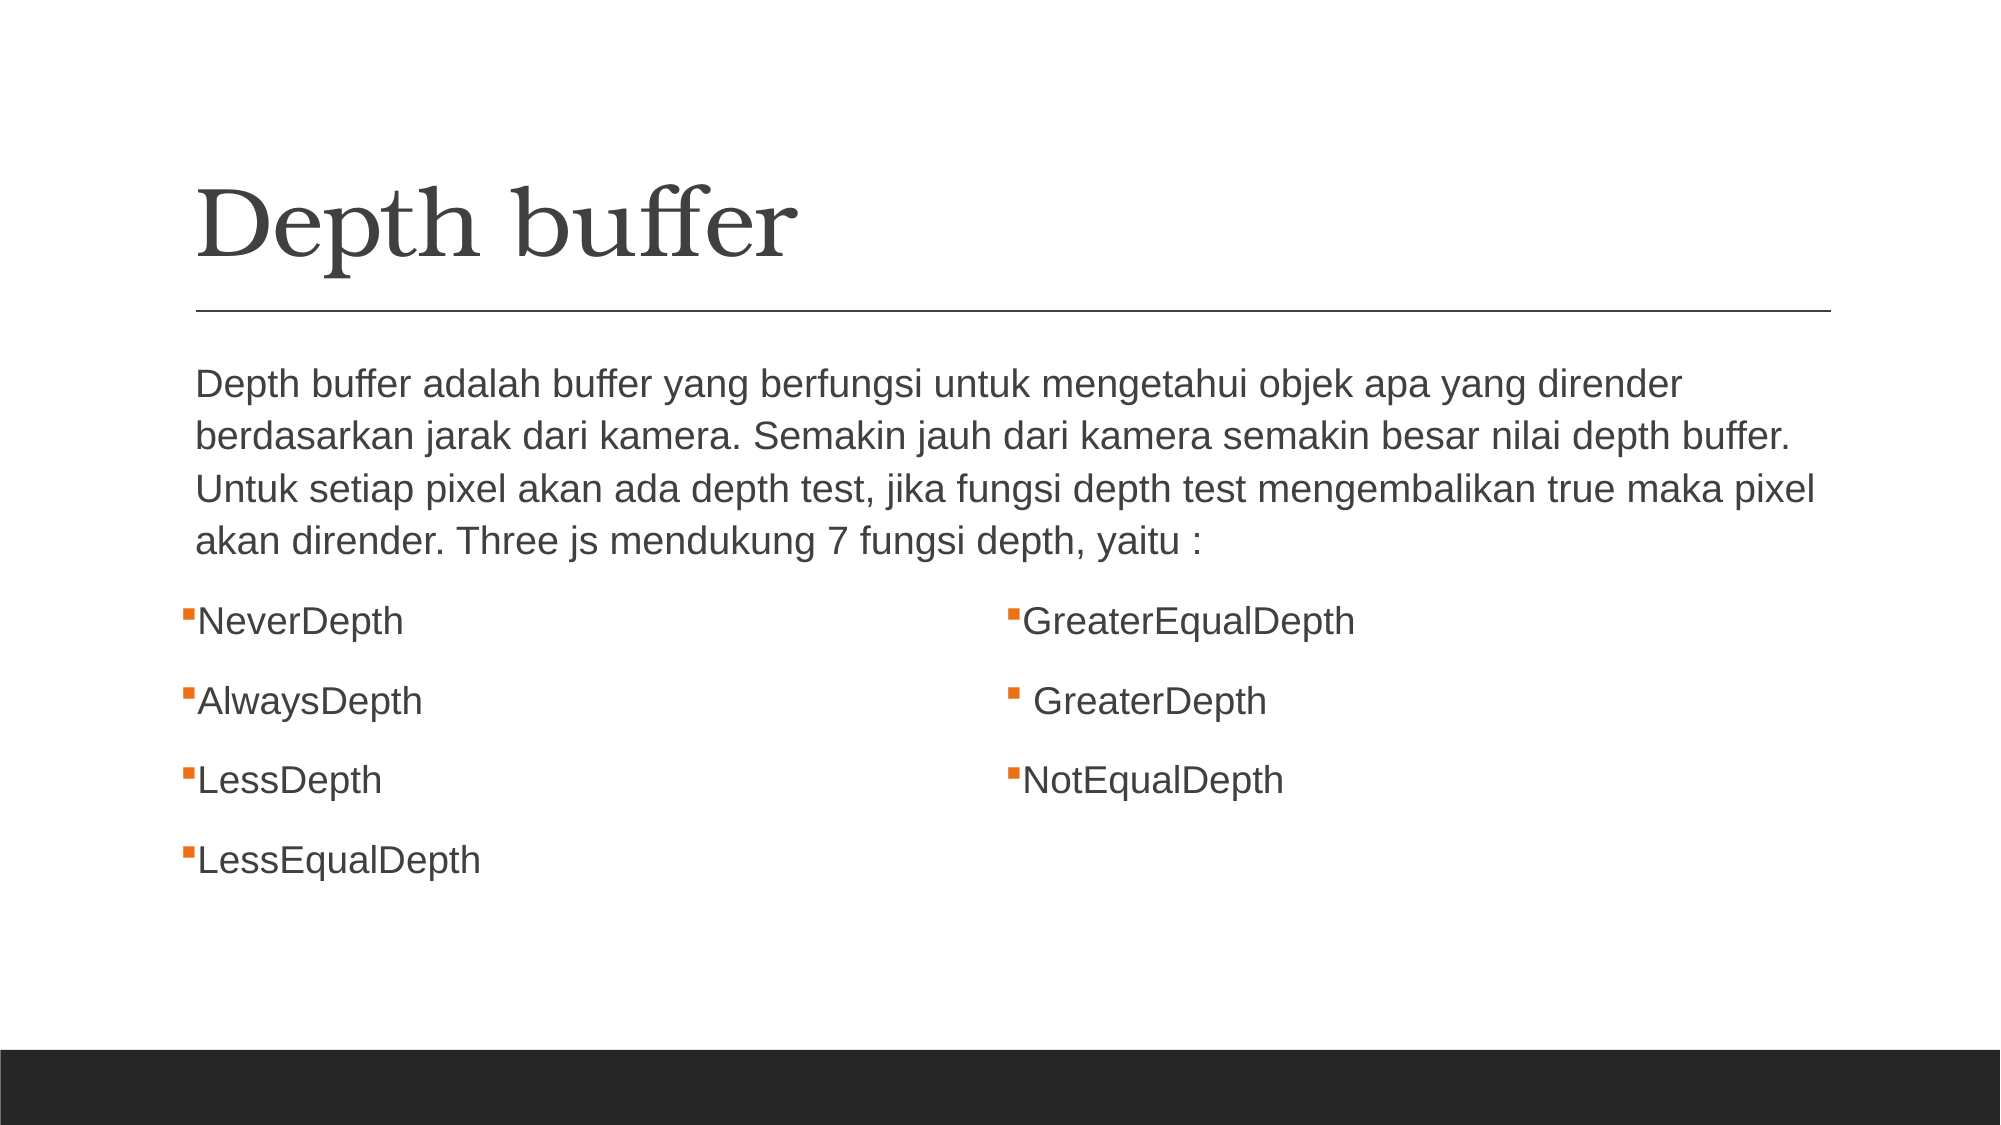

# Depth buffer
Depth buffer adalah buffer yang berfungsi untuk mengetahui objek apa yang dirender berdasarkan jarak dari kamera. Semakin jauh dari kamera semakin besar nilai depth buffer. Untuk setiap pixel akan ada depth test, jika fungsi depth test mengembalikan true maka pixel akan dirender. Three js mendukung 7 fungsi depth, yaitu :

NeverDepth
AlwaysDepth
LessDepth
LessEqualDepth

GreaterEqualDepth
 GreaterDepth
NotEqualDepth